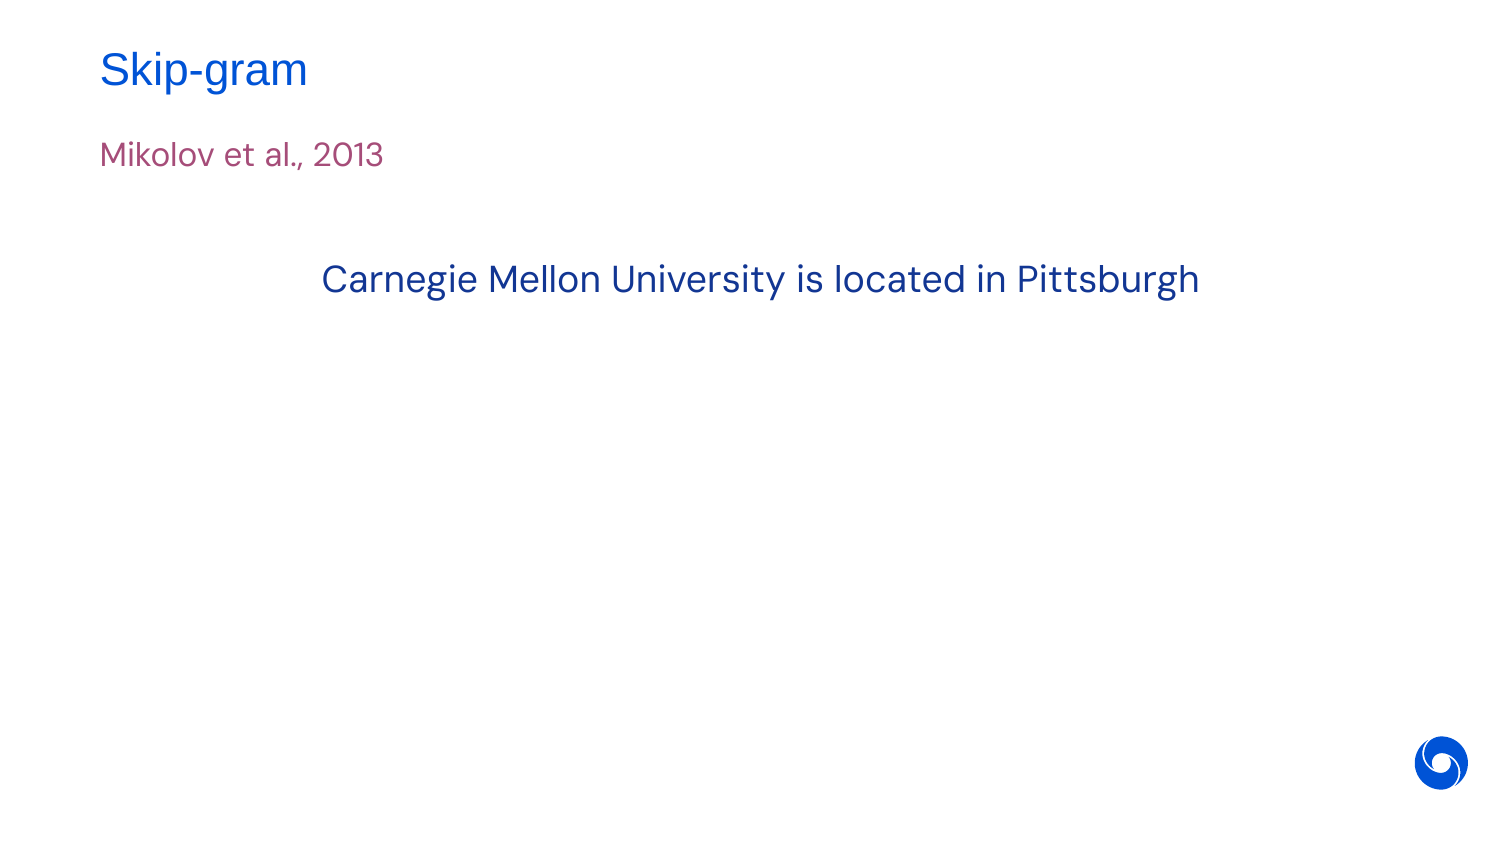

# Skip-gram
Mikolov et al., 2013
Carnegie Mellon University is located in Pittsburgh